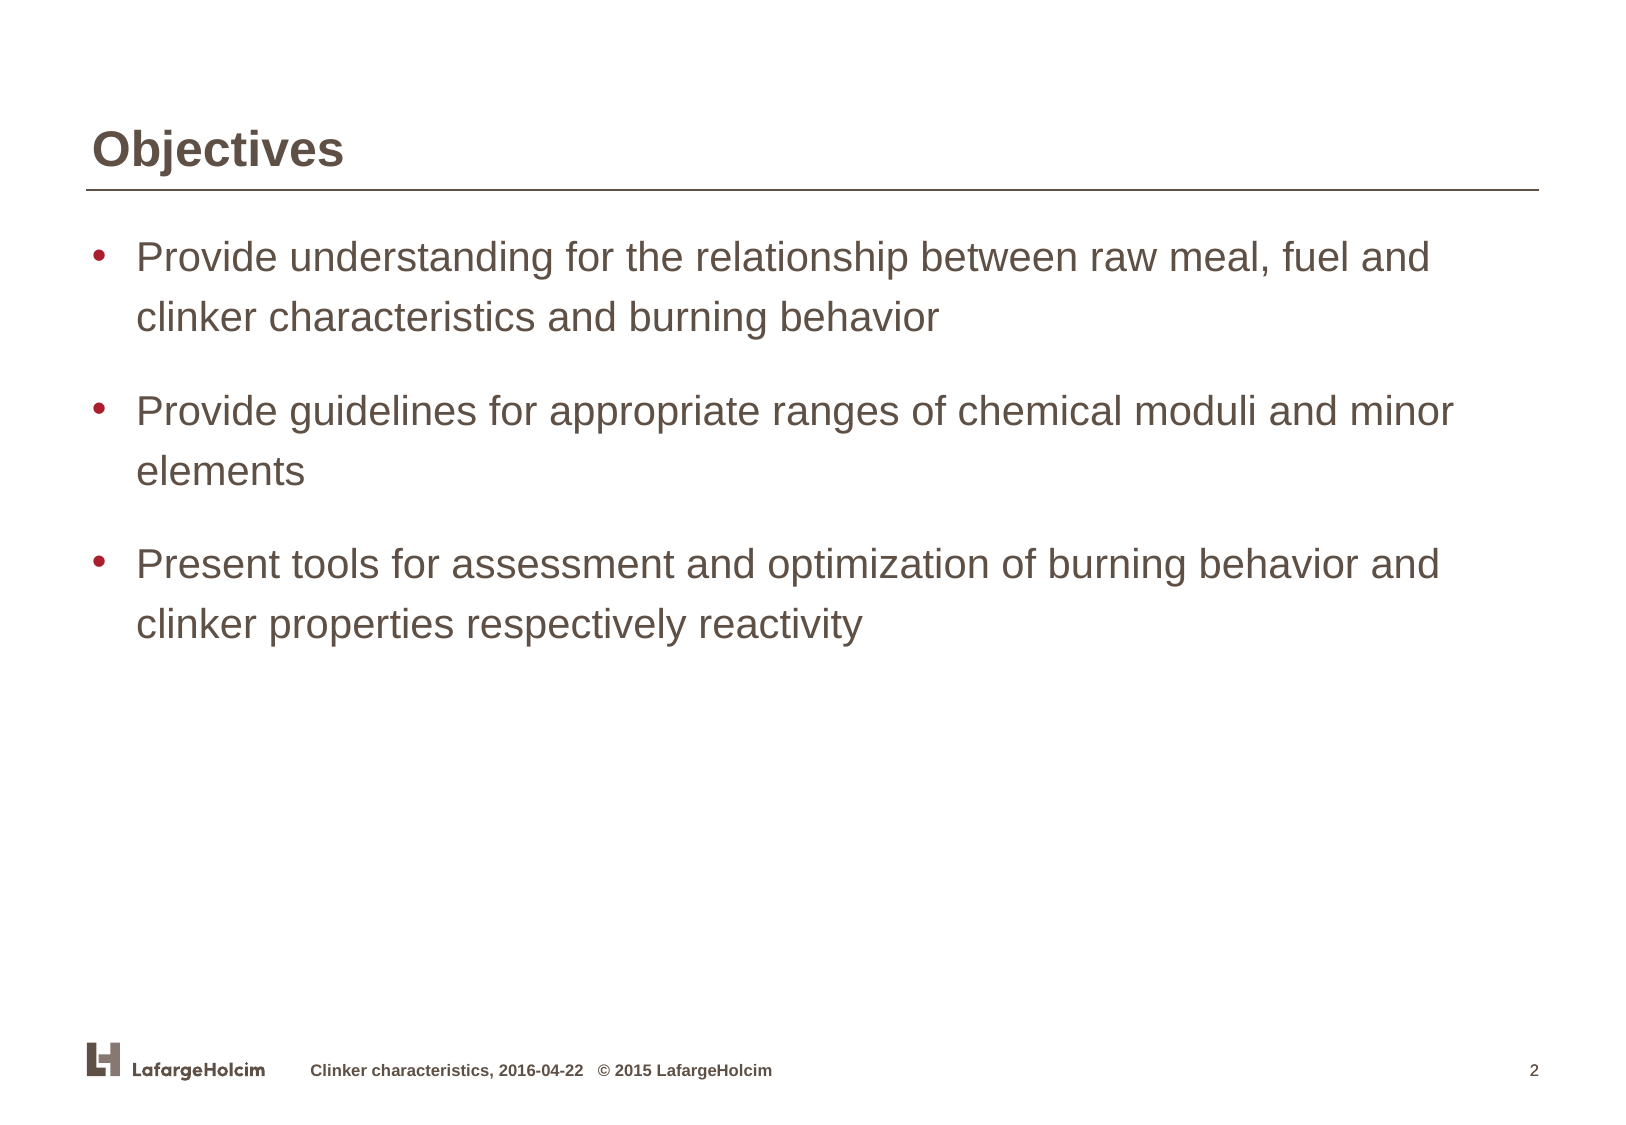

Objectives
Provide understanding for the relationship between raw meal, fuel and clinker characteristics and burning behavior
Provide guidelines for appropriate ranges of chemical moduli and minor elements
Present tools for assessment and optimization of burning behavior and clinker properties respectively reactivity

Clinker characteristics, 2016-04-22   © 2015 LafargeHolcim
2
2